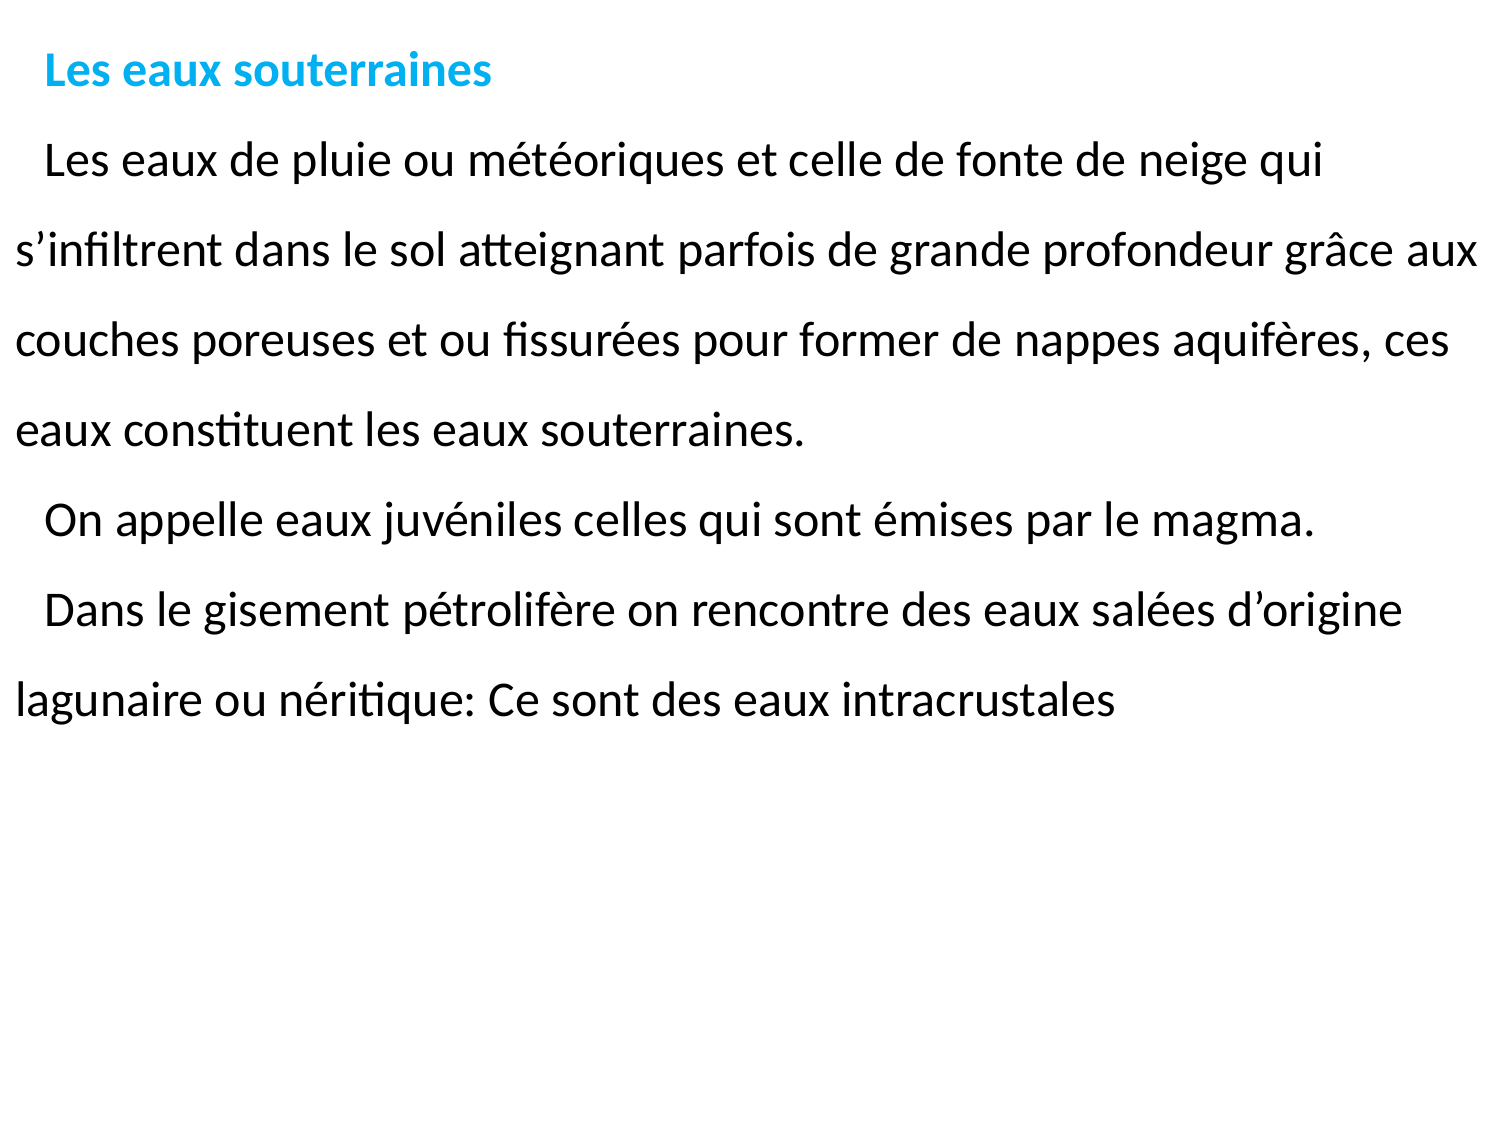

Les eaux souterraines
Les eaux de pluie ou météoriques et celle de fonte de neige qui s’infiltrent dans le sol atteignant parfois de grande profondeur grâce aux couches poreuses et ou fissurées pour former de nappes aquifères, ces eaux constituent les eaux souterraines.
On appelle eaux juvéniles celles qui sont émises par le magma.
Dans le gisement pétrolifère on rencontre des eaux salées d’origine lagunaire ou néritique: Ce sont des eaux intracrustales